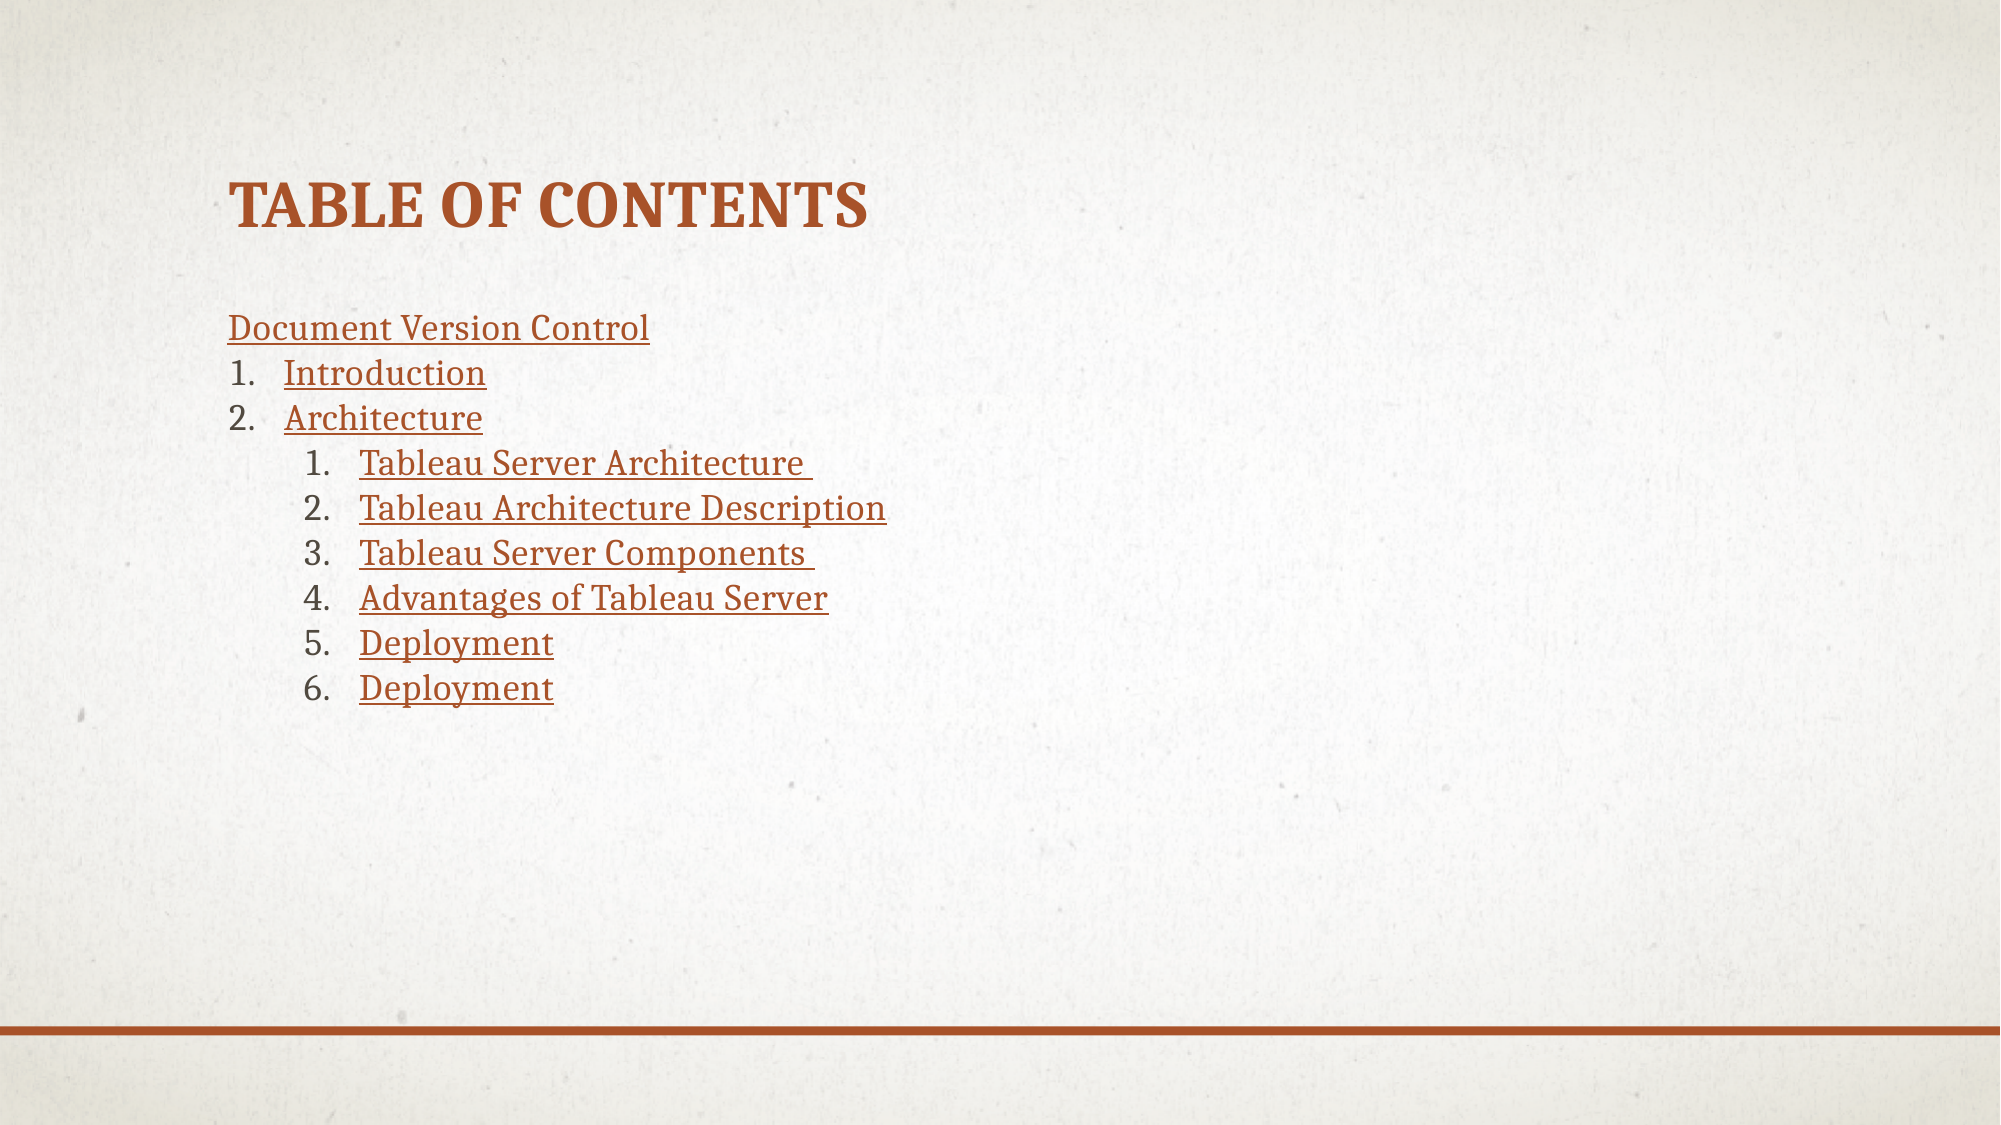

# TABLE OF CONTENTS
Document Version Control
Introduction
Architecture
Tableau Server Architecture
Tableau Architecture Description
Tableau Server Components
Advantages of Tableau Server
Deployment
Deployment